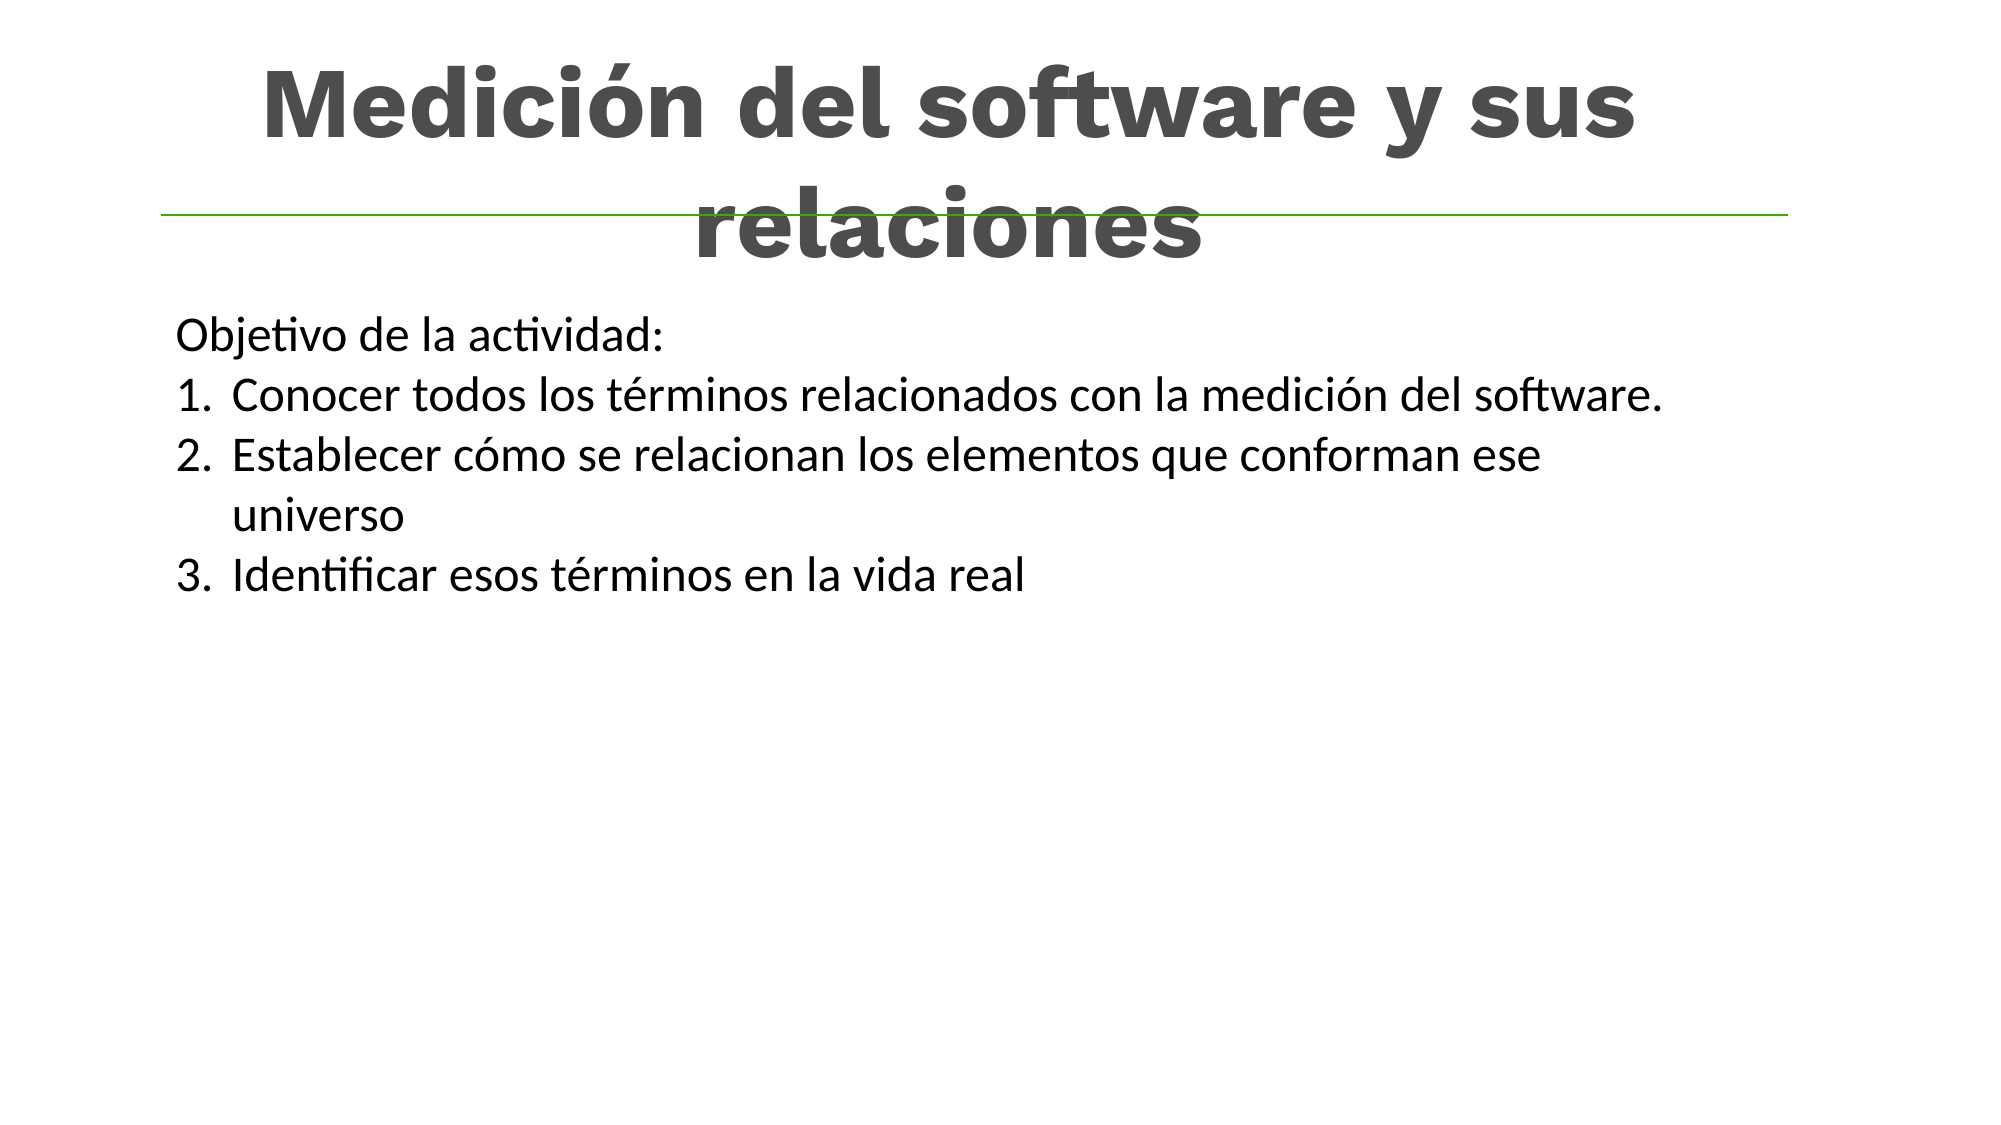

Medición del software y sus relaciones
Objetivo de la actividad:
Conocer todos los términos relacionados con la medición del software.
Establecer cómo se relacionan los elementos que conforman ese universo
Identificar esos términos en la vida real